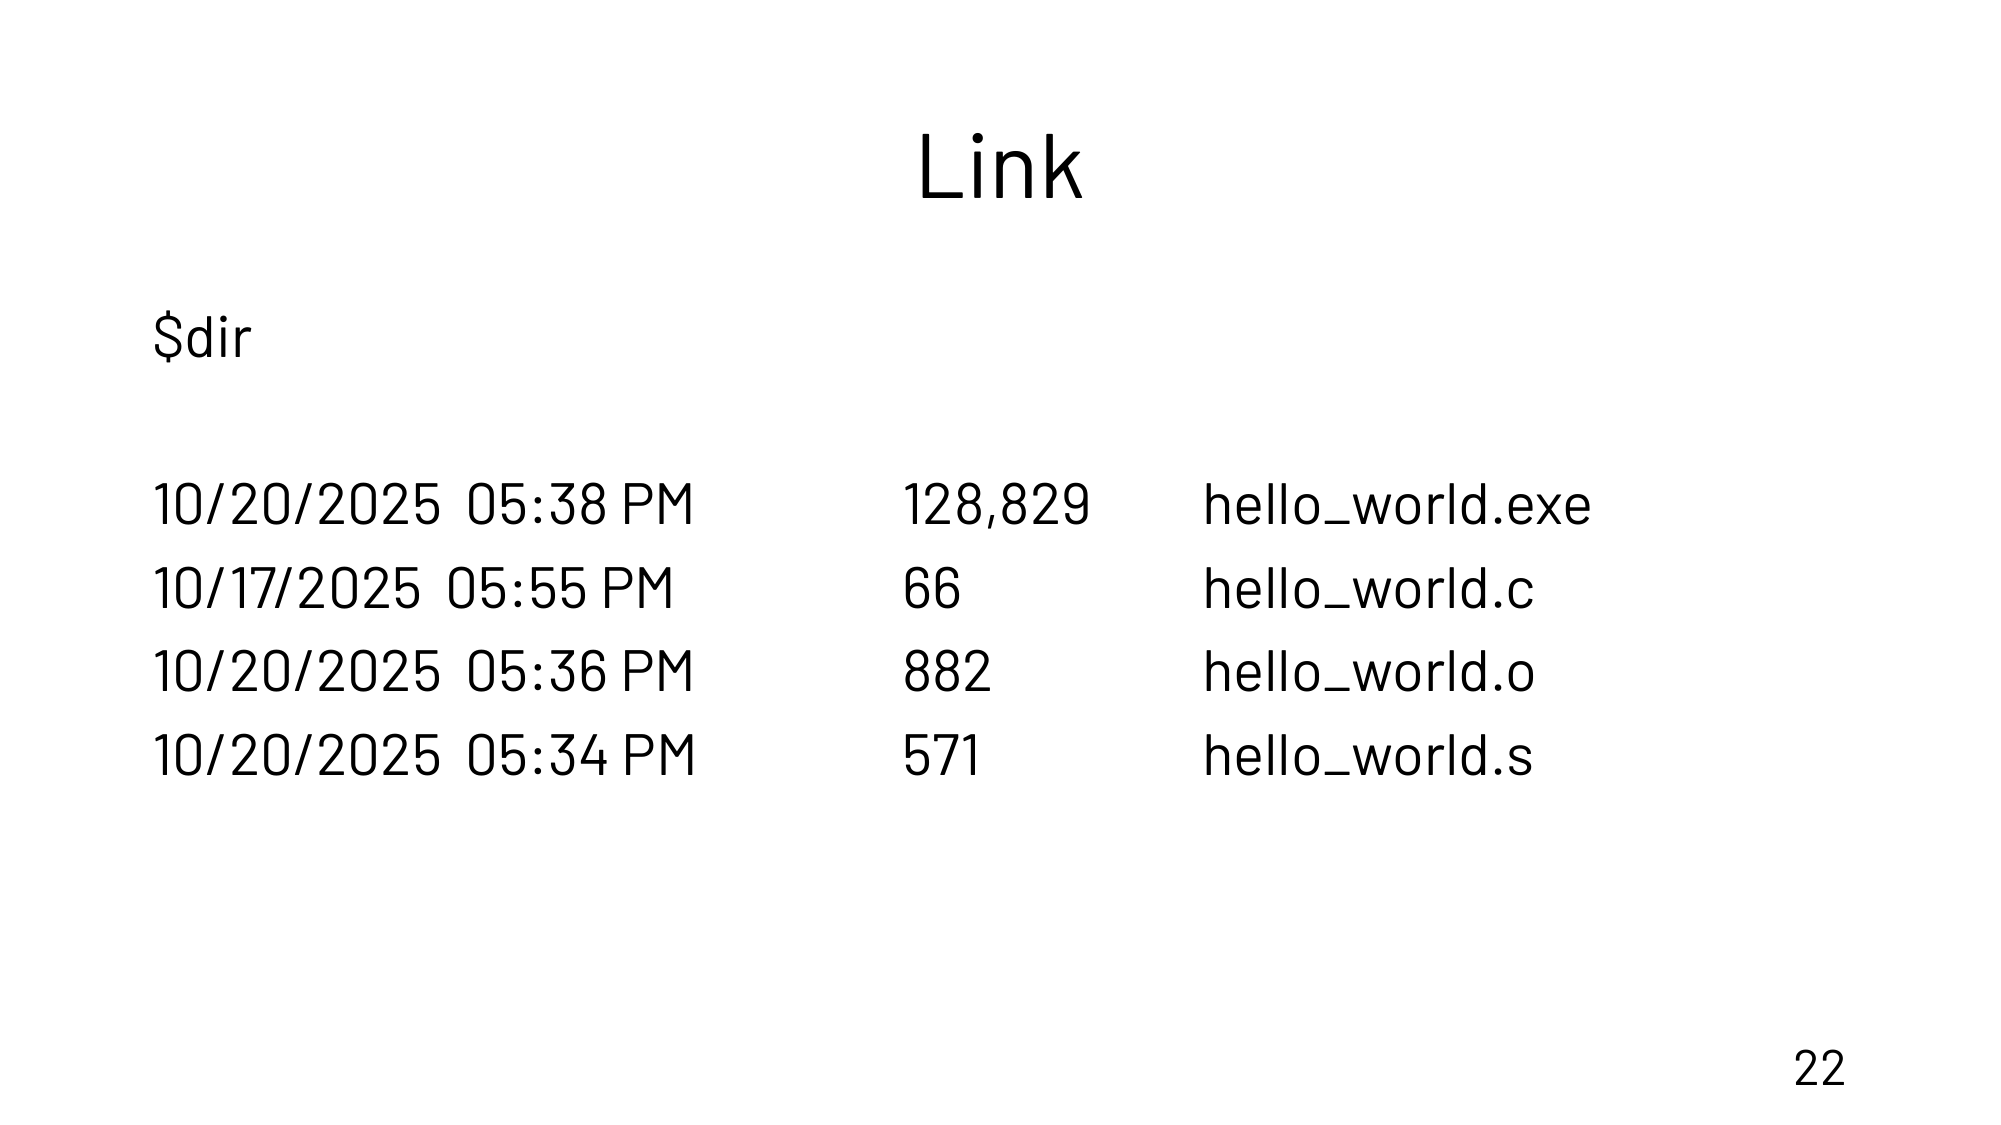

# Link
$dir

10/20/2025  05:38 PM		128,829	hello_world.exe
10/17/2025  05:55 PM		66		hello_world.c
10/20/2025  05:36 PM		882		hello_world.o
10/20/2025  05:34 PM		571		hello_world.s
22